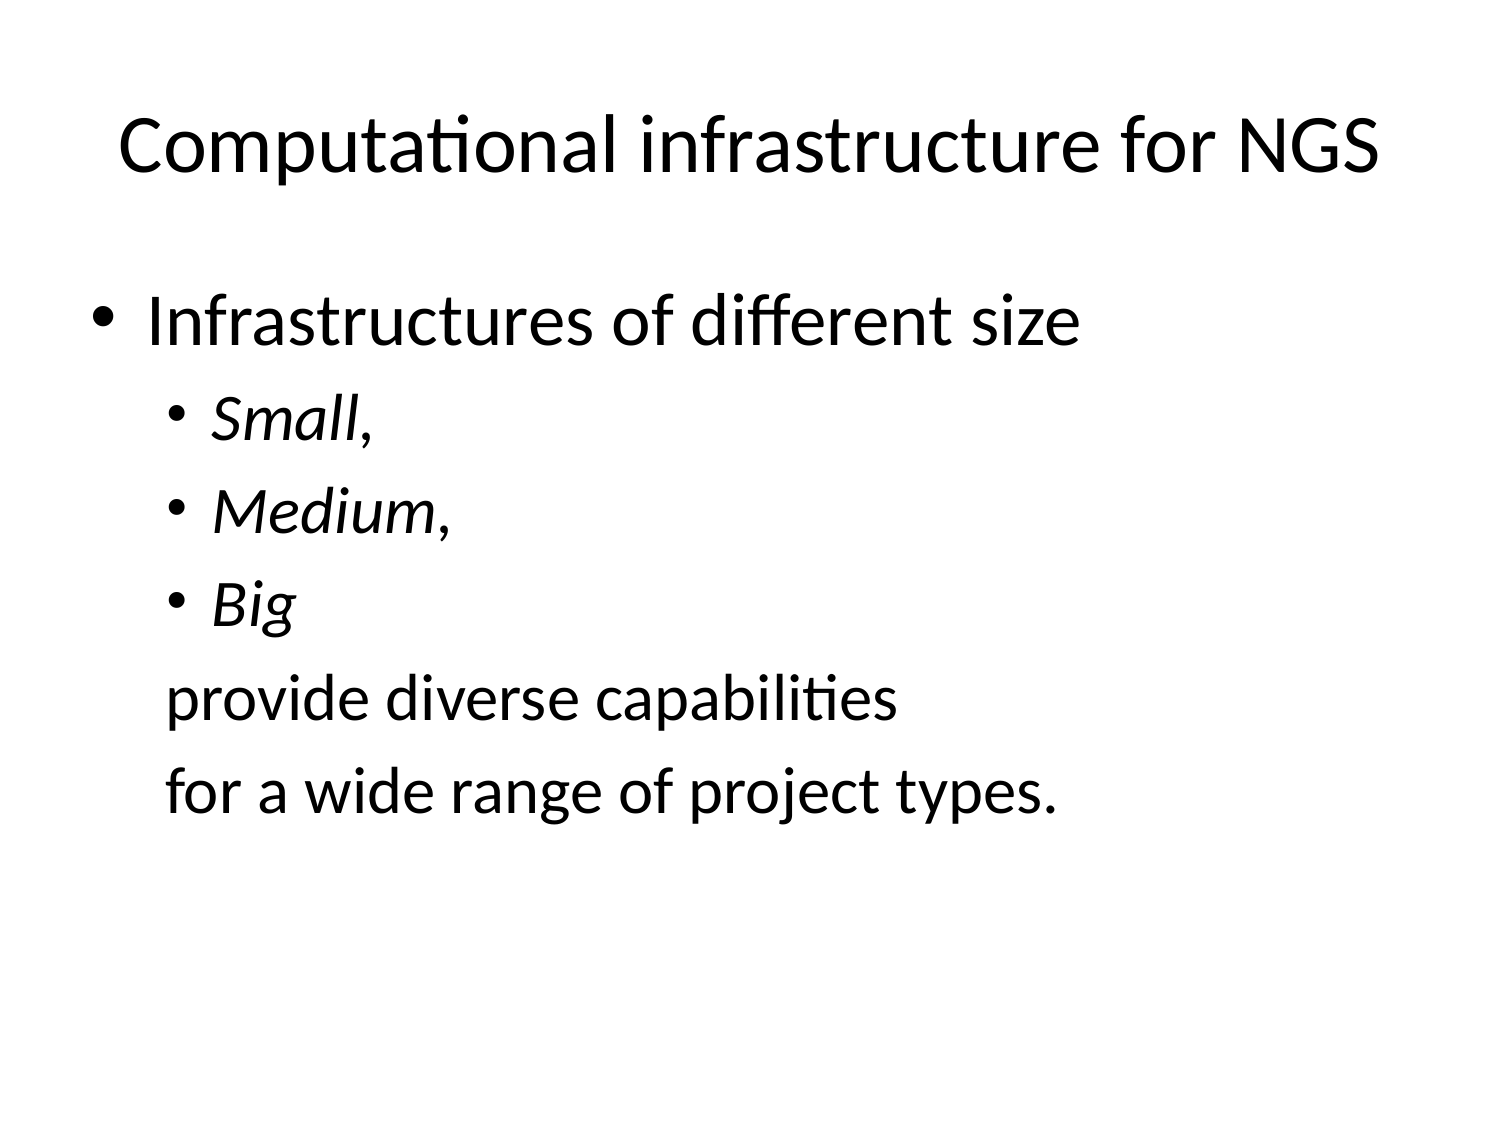

# Computational infrastructure for NGS
Infrastructures of different size
Small,
Medium,
Big
provide diverse capabilities
for a wide range of project types.